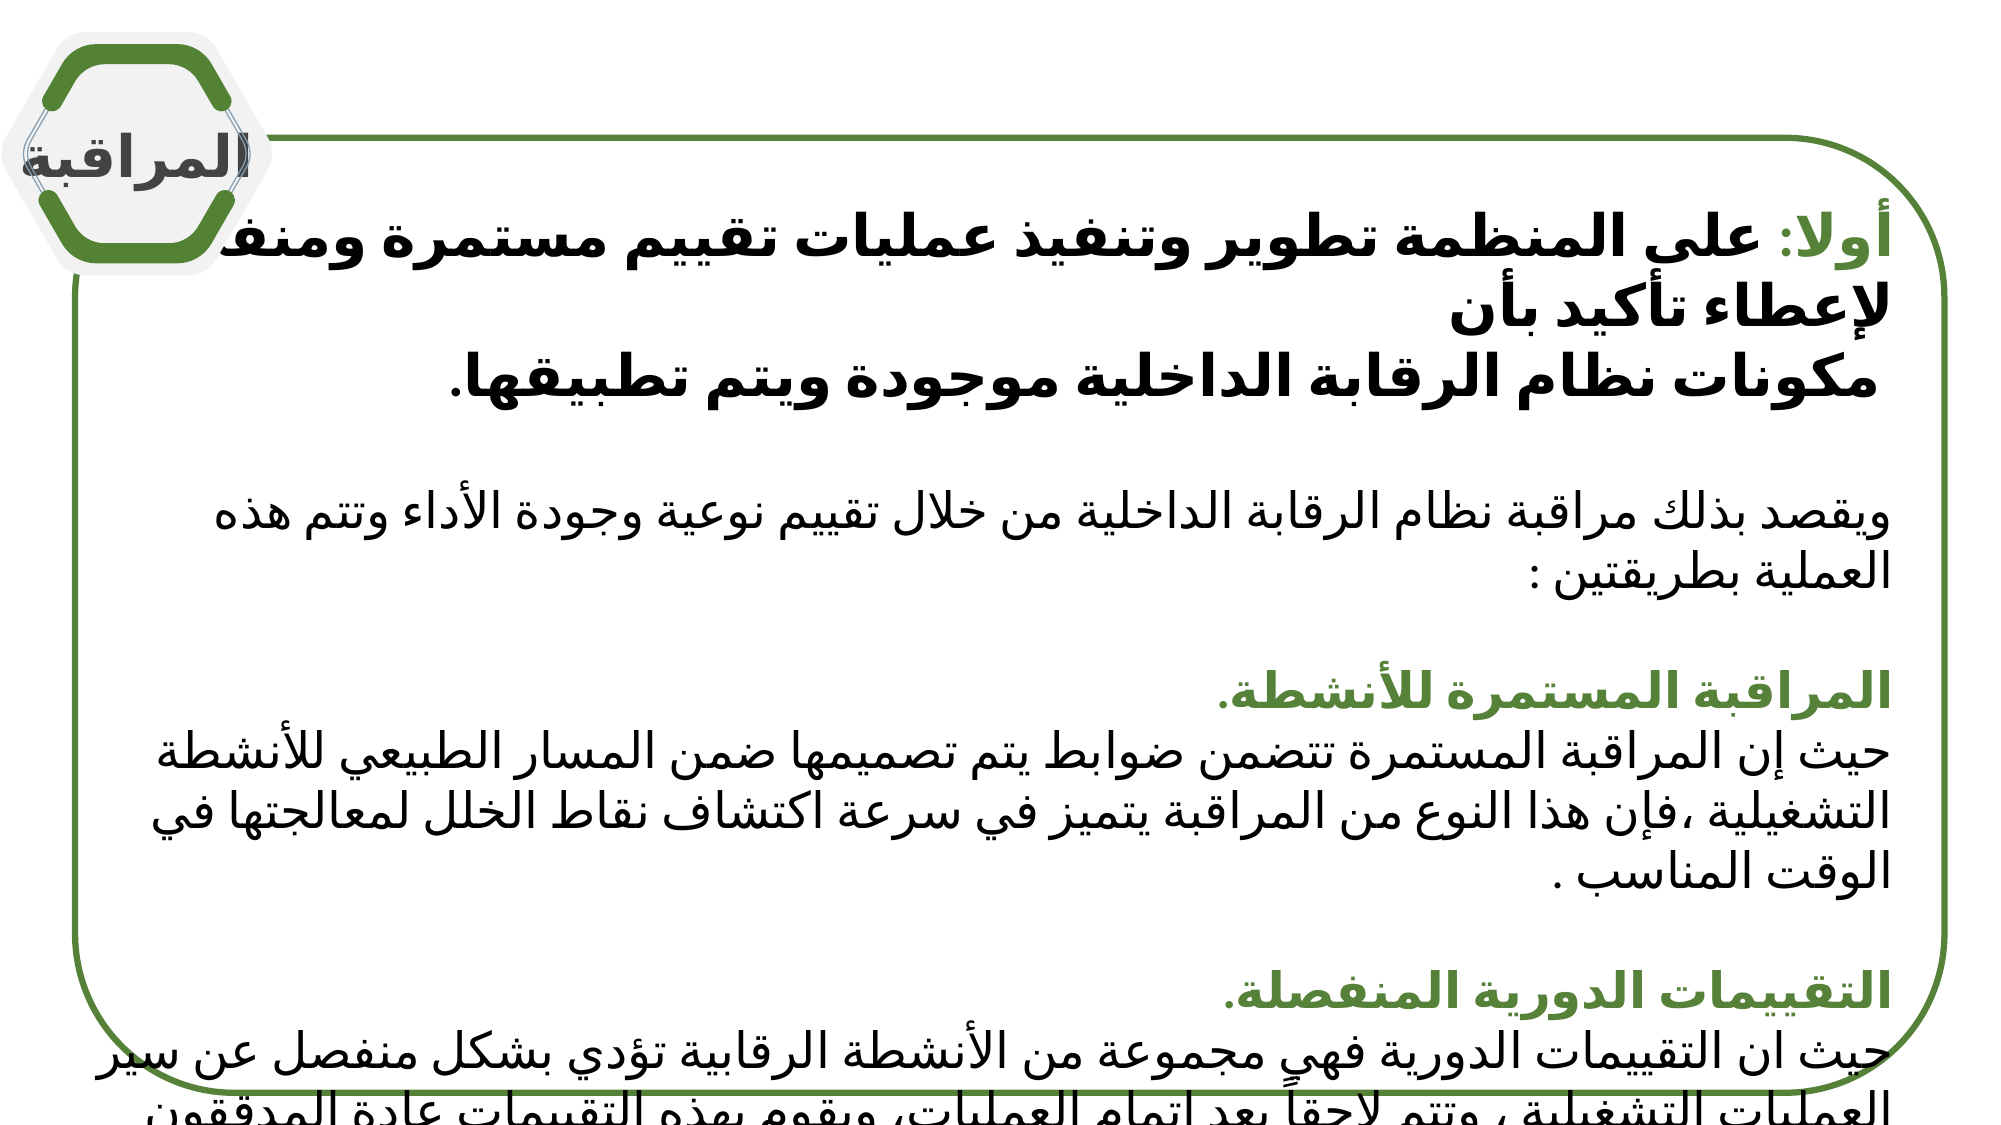

المراقبة

أولا: على المنظمة تطوير وتنفيذ عمليات تقييم مستمرة ومنفصلة لإعطاء تأكيد بأن
 مكونات نظام الرقابة الداخلية موجودة ويتم تطبيقها.
ويقصد بذلك مراقبة نظام الرقابة الداخلية من خلال تقييم نوعية وجودة الأداء وتتم هذه العملية بطريقتين :

المراقبة المستمرة للأنشطة.
حيث إن المراقبة المستمرة تتضمن ضوابط يتم تصميمها ضمن المسار الطبيعي للأنشطة التشغيلية ،فإن هذا النوع من المراقبة يتميز في سرعة اكتشاف نقاط الخلل لمعالجتها في الوقت المناسب .

التقييمات الدورية المنفصلة.
حيث ان التقييمات الدورية فهي مجموعة من الأنشطة الرقابية تؤدي بشكل منفصل عن سير العمليات التشغيلية ، وتتم لاحقاً بعد إتمام العمليات، ويقوم بهذه التقييمات عادة المدققون الداخليون أو جهات أخرى.